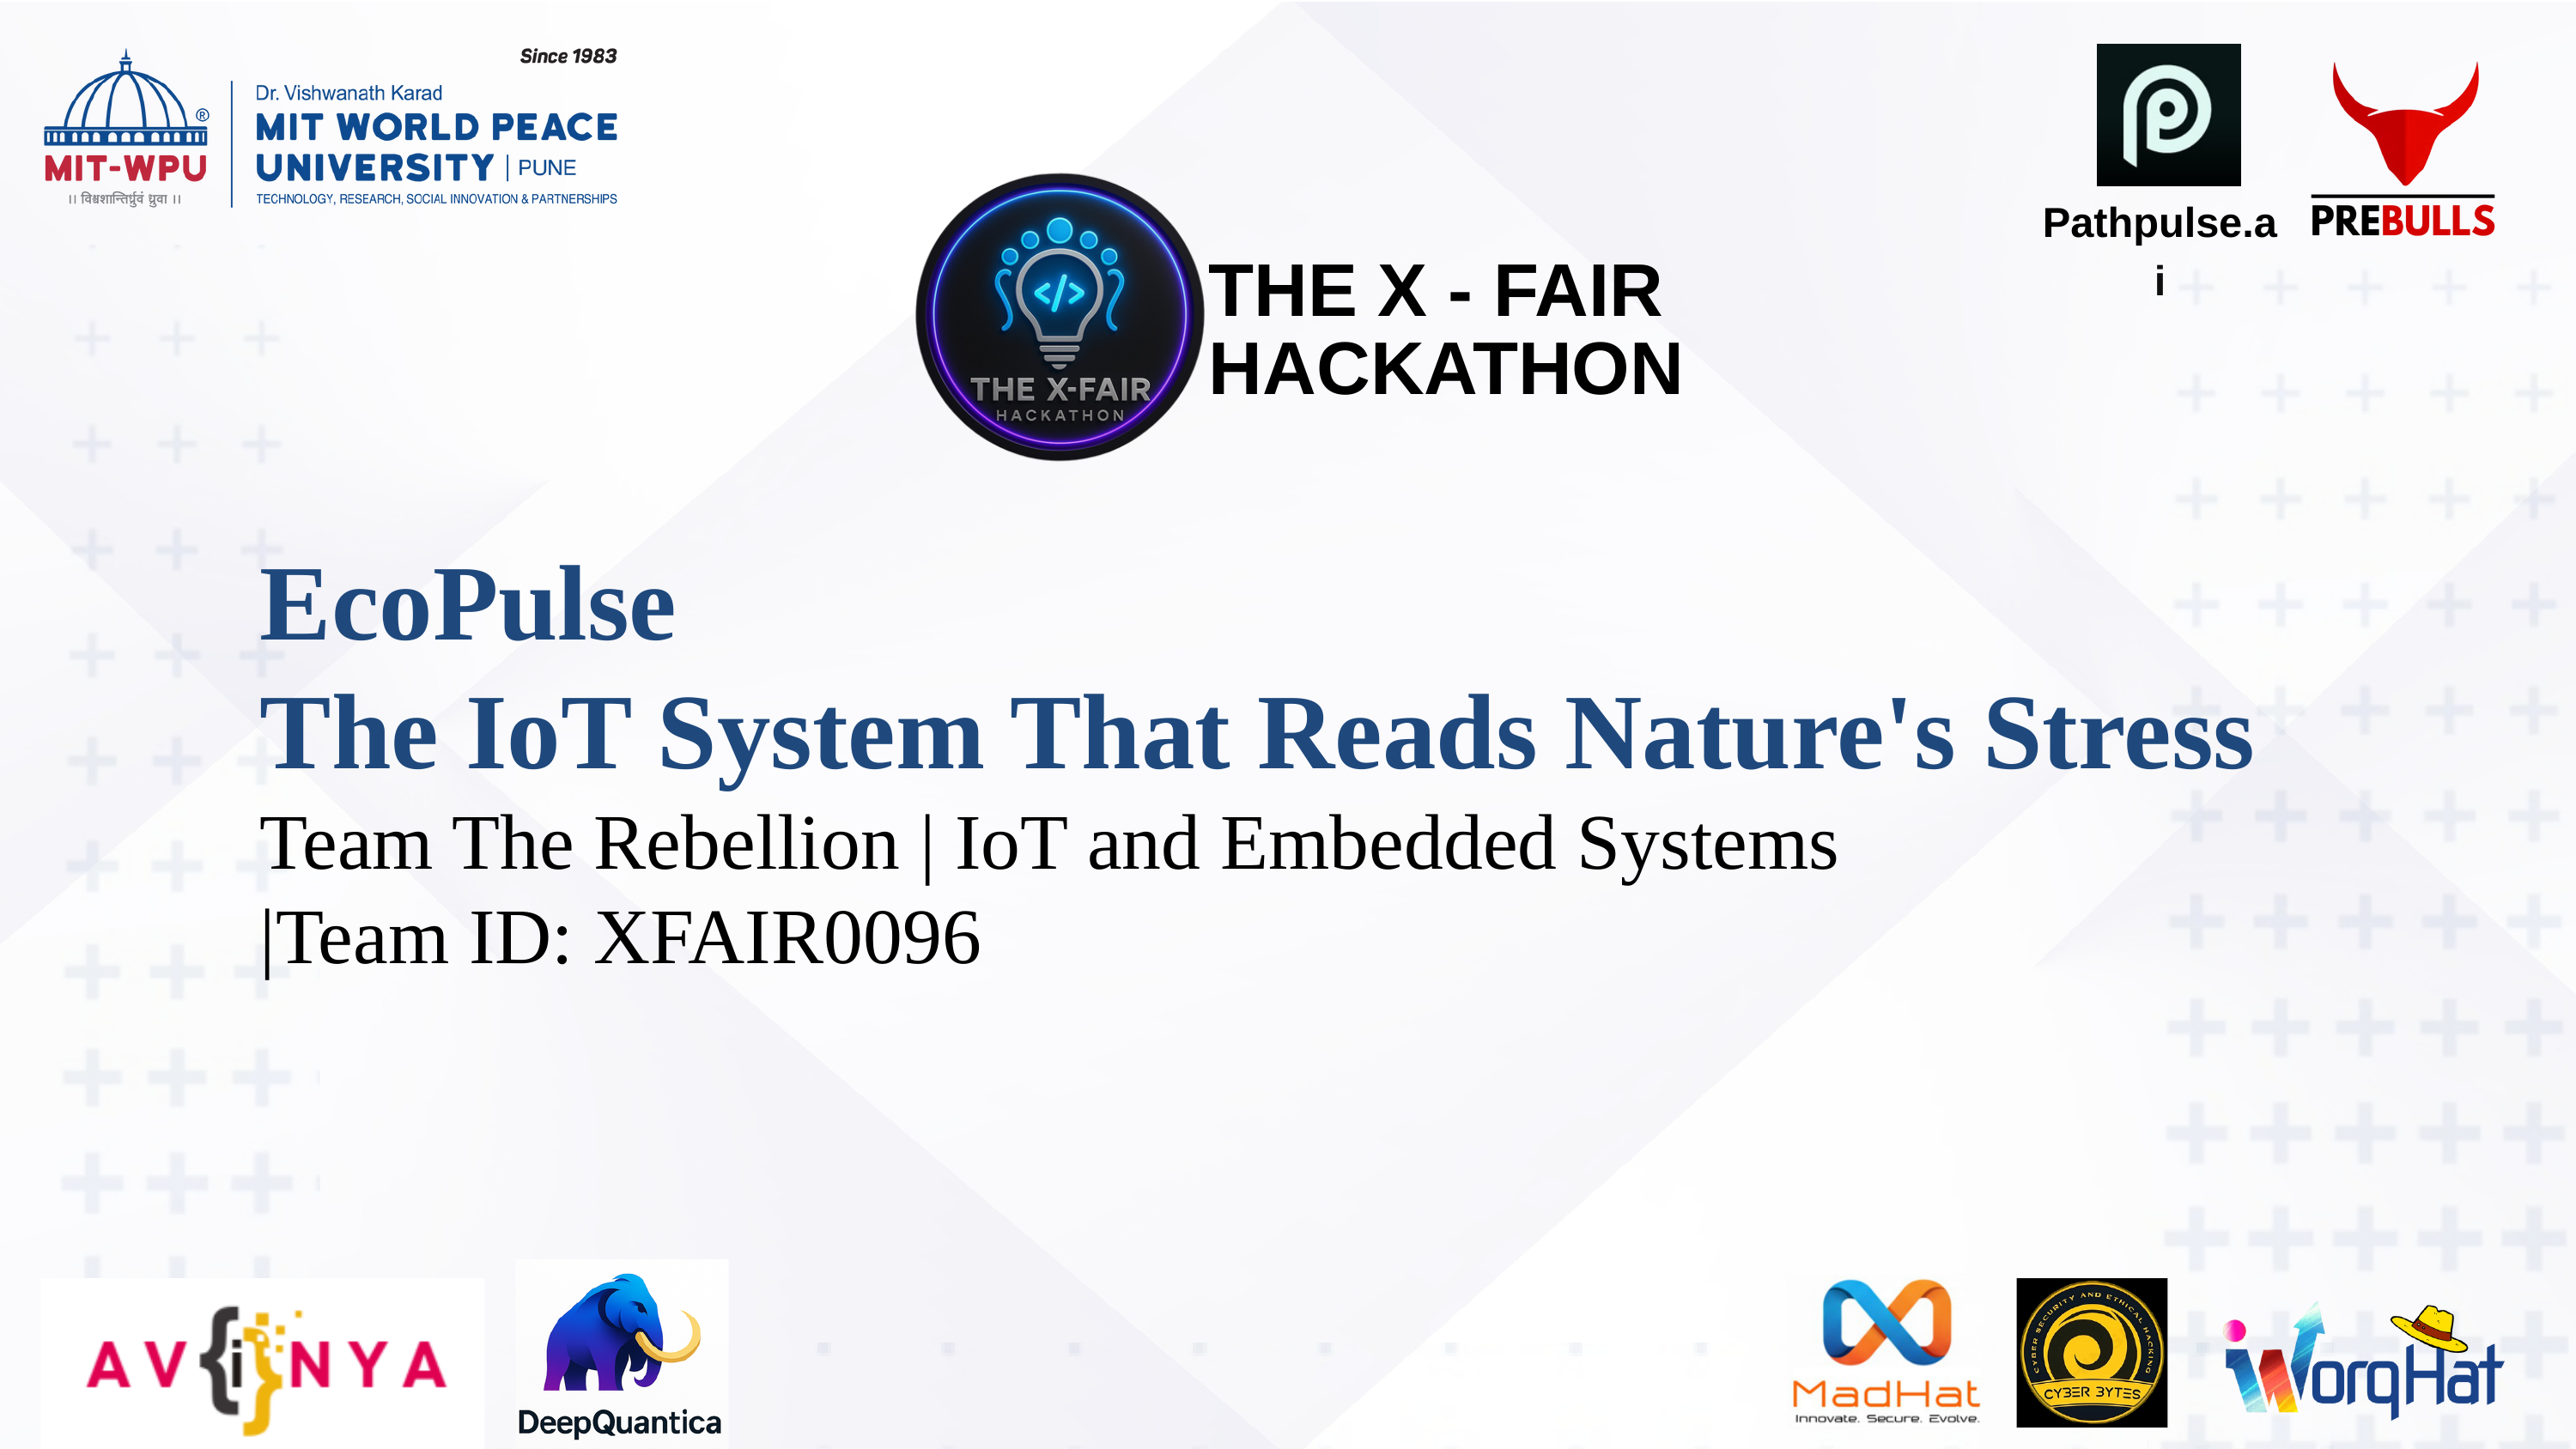

Pathpulse.ai

THE X - FAIR
HACKATHON
EcoPulse
The IoT System That Reads Nature's Stress
Team The Rebellion | IoT and Embedded Systems
|Team ID: XFAIR0096